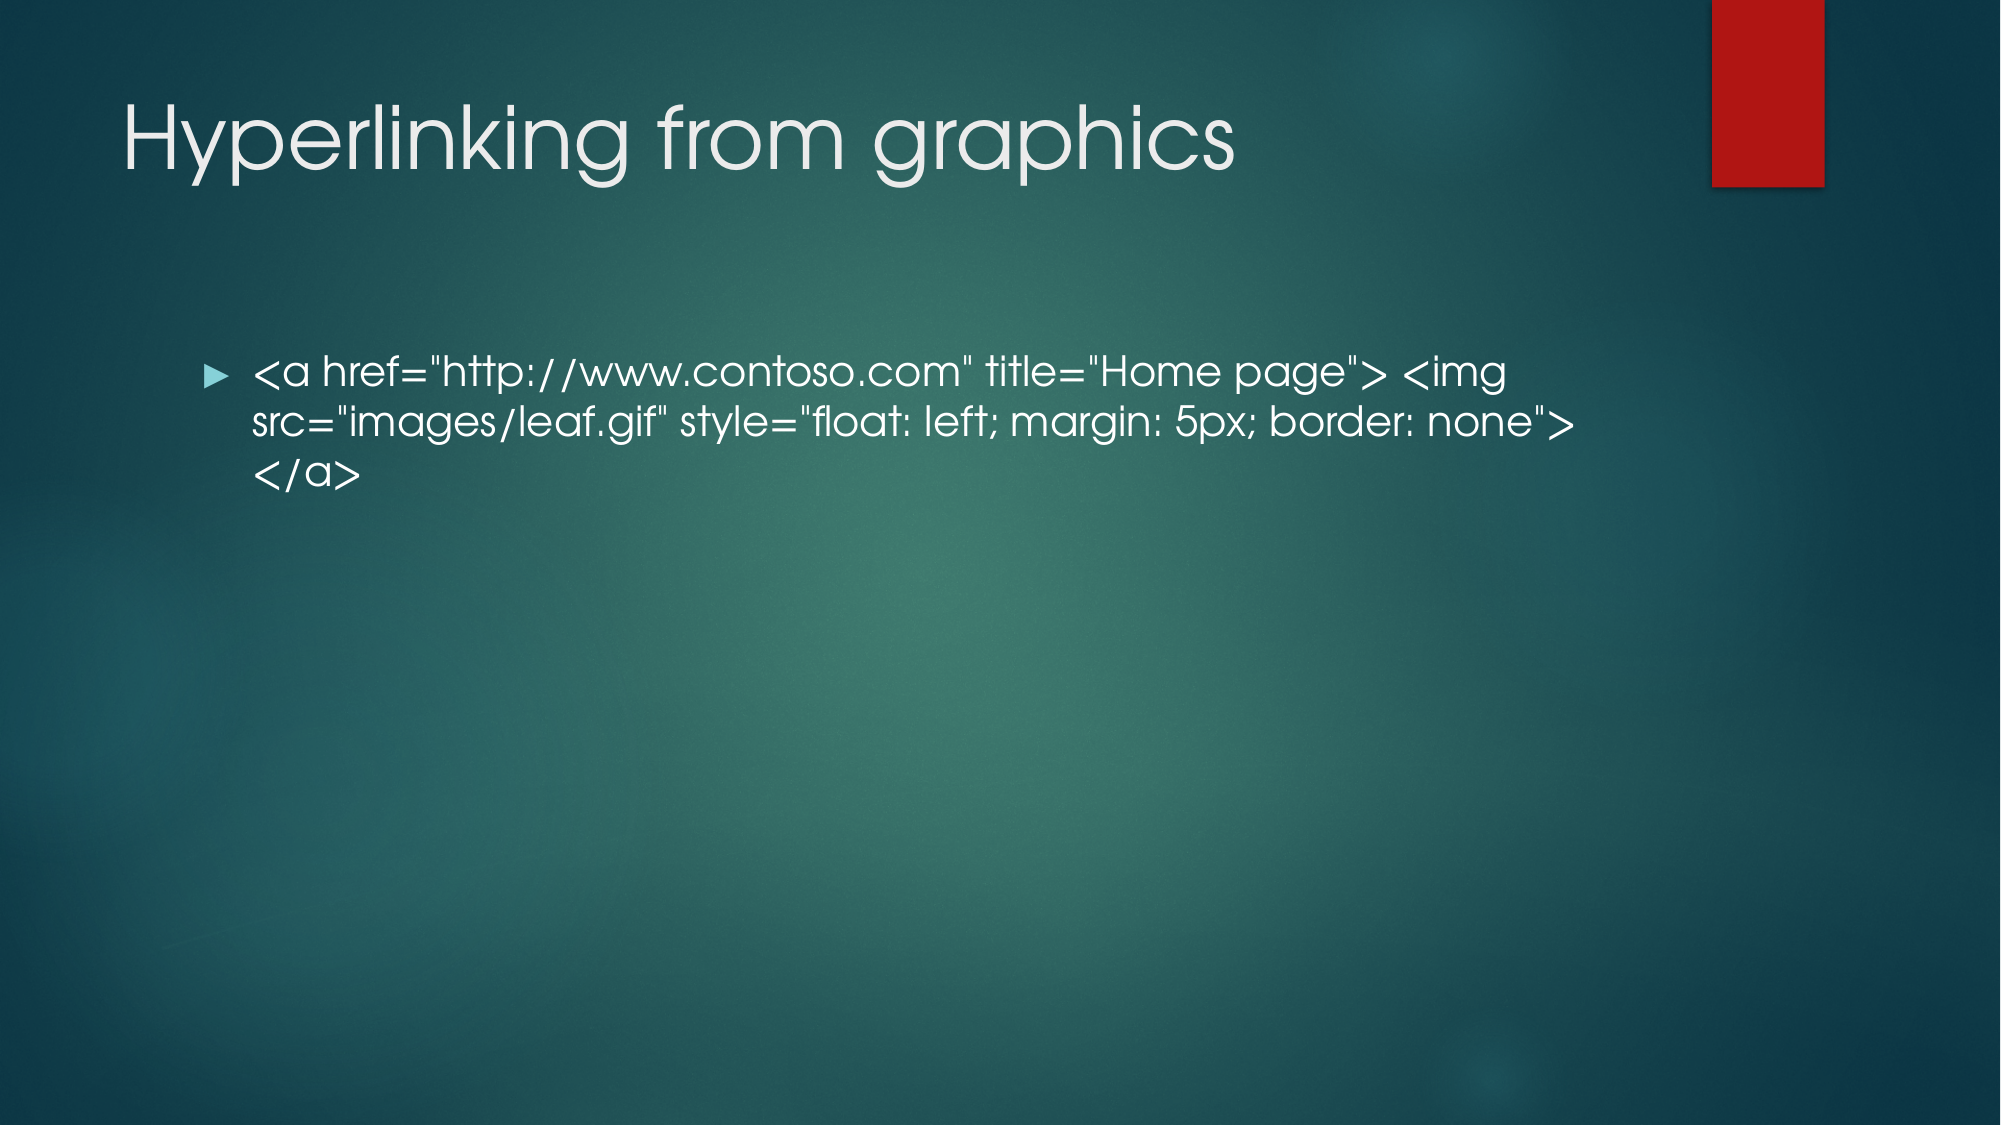

# Hyperlinking from graphics
<a href="http://www.contoso.com" title="Home page"> <img src="images/leaf.gif" style="float: left; margin: 5px; border: none"> </a>